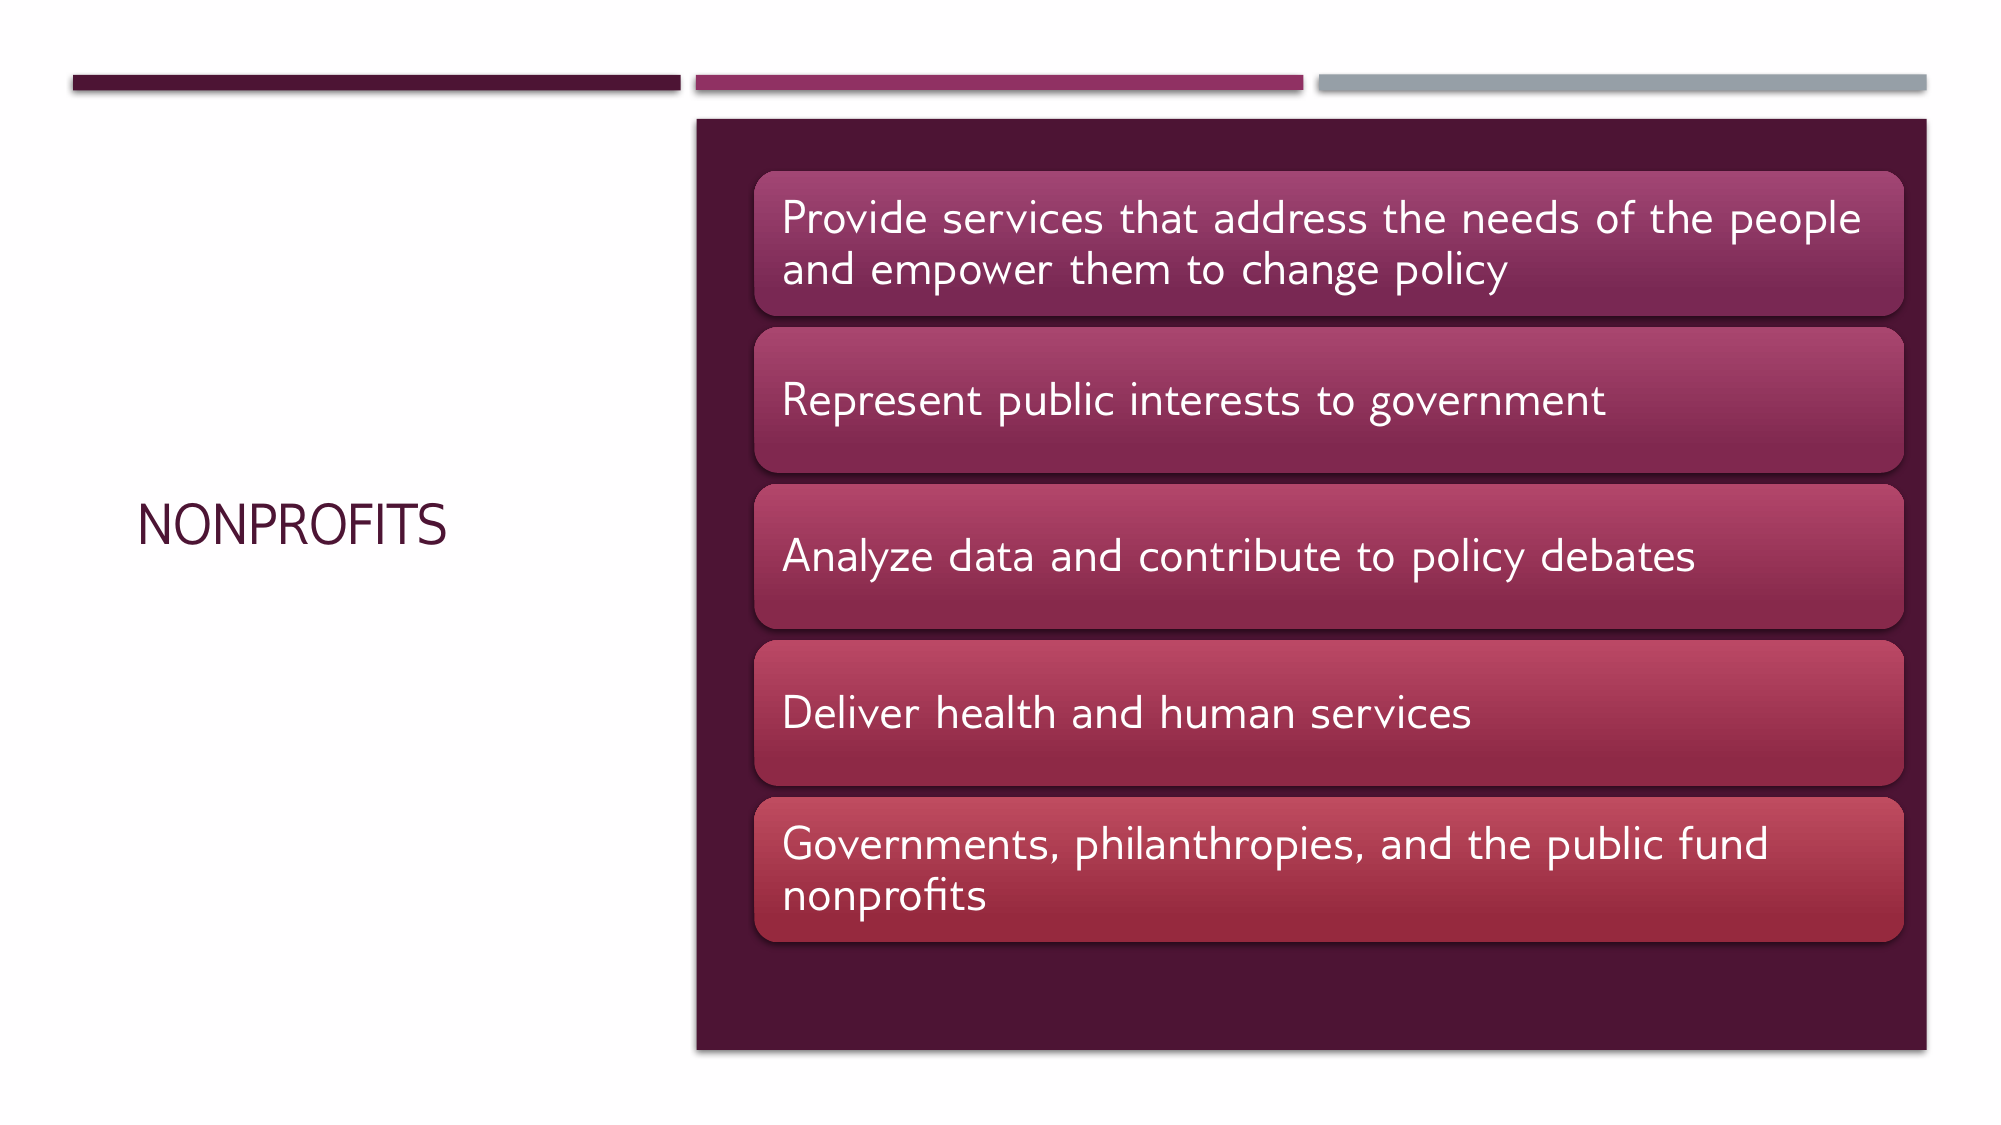

# Nonprofits
Provide services that address the needs of the people and empower them to change policy
Represent public interests to government
Analyze data and contribute to policy debates
Deliver health and human services
Governments, philanthropies, and the public fund nonprofits